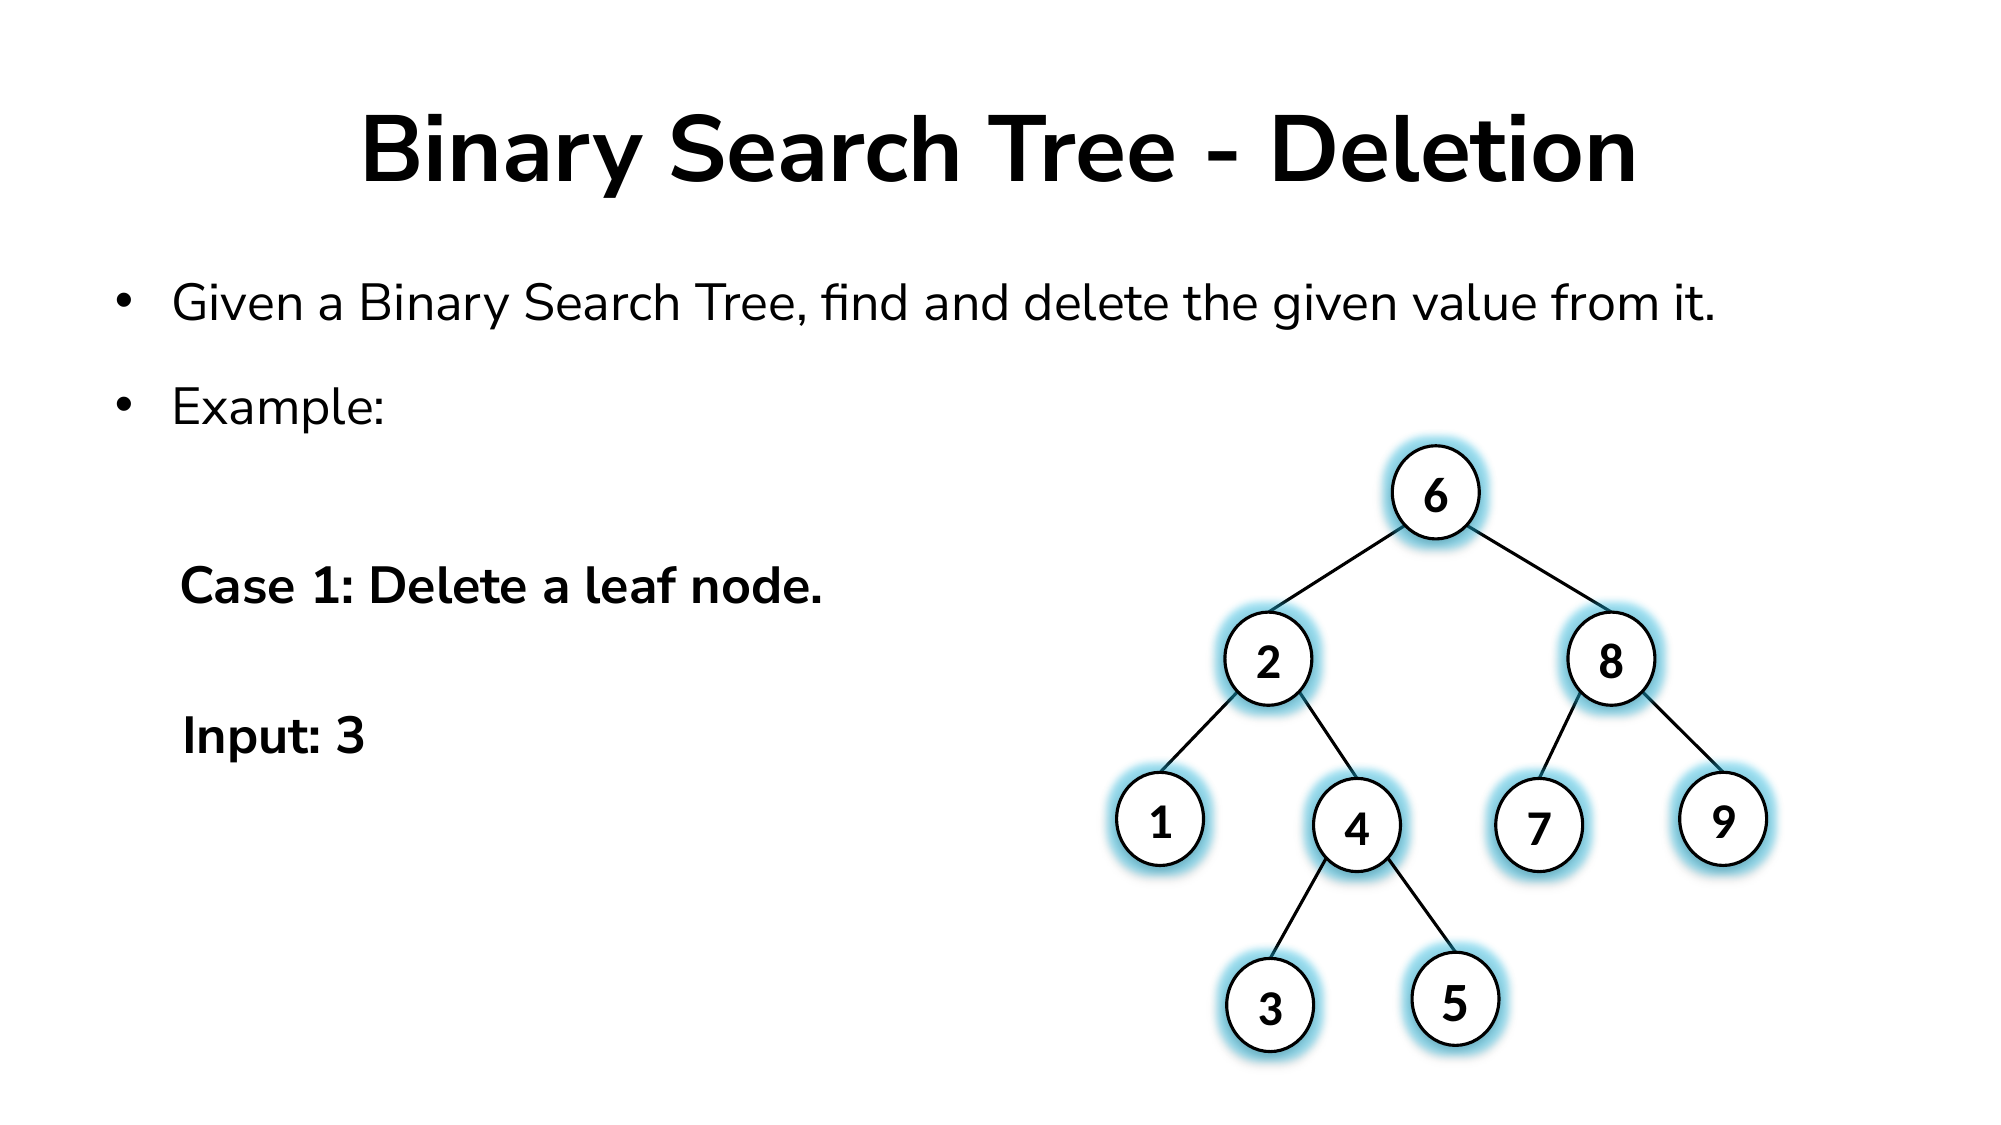

# Binary Search Tree - Deletion
Given a Binary Search Tree, find and delete the given value from it.
Example:

6
Case 1: Delete a leaf node.
2
8
Input: 3
9
1
4
7
5
3